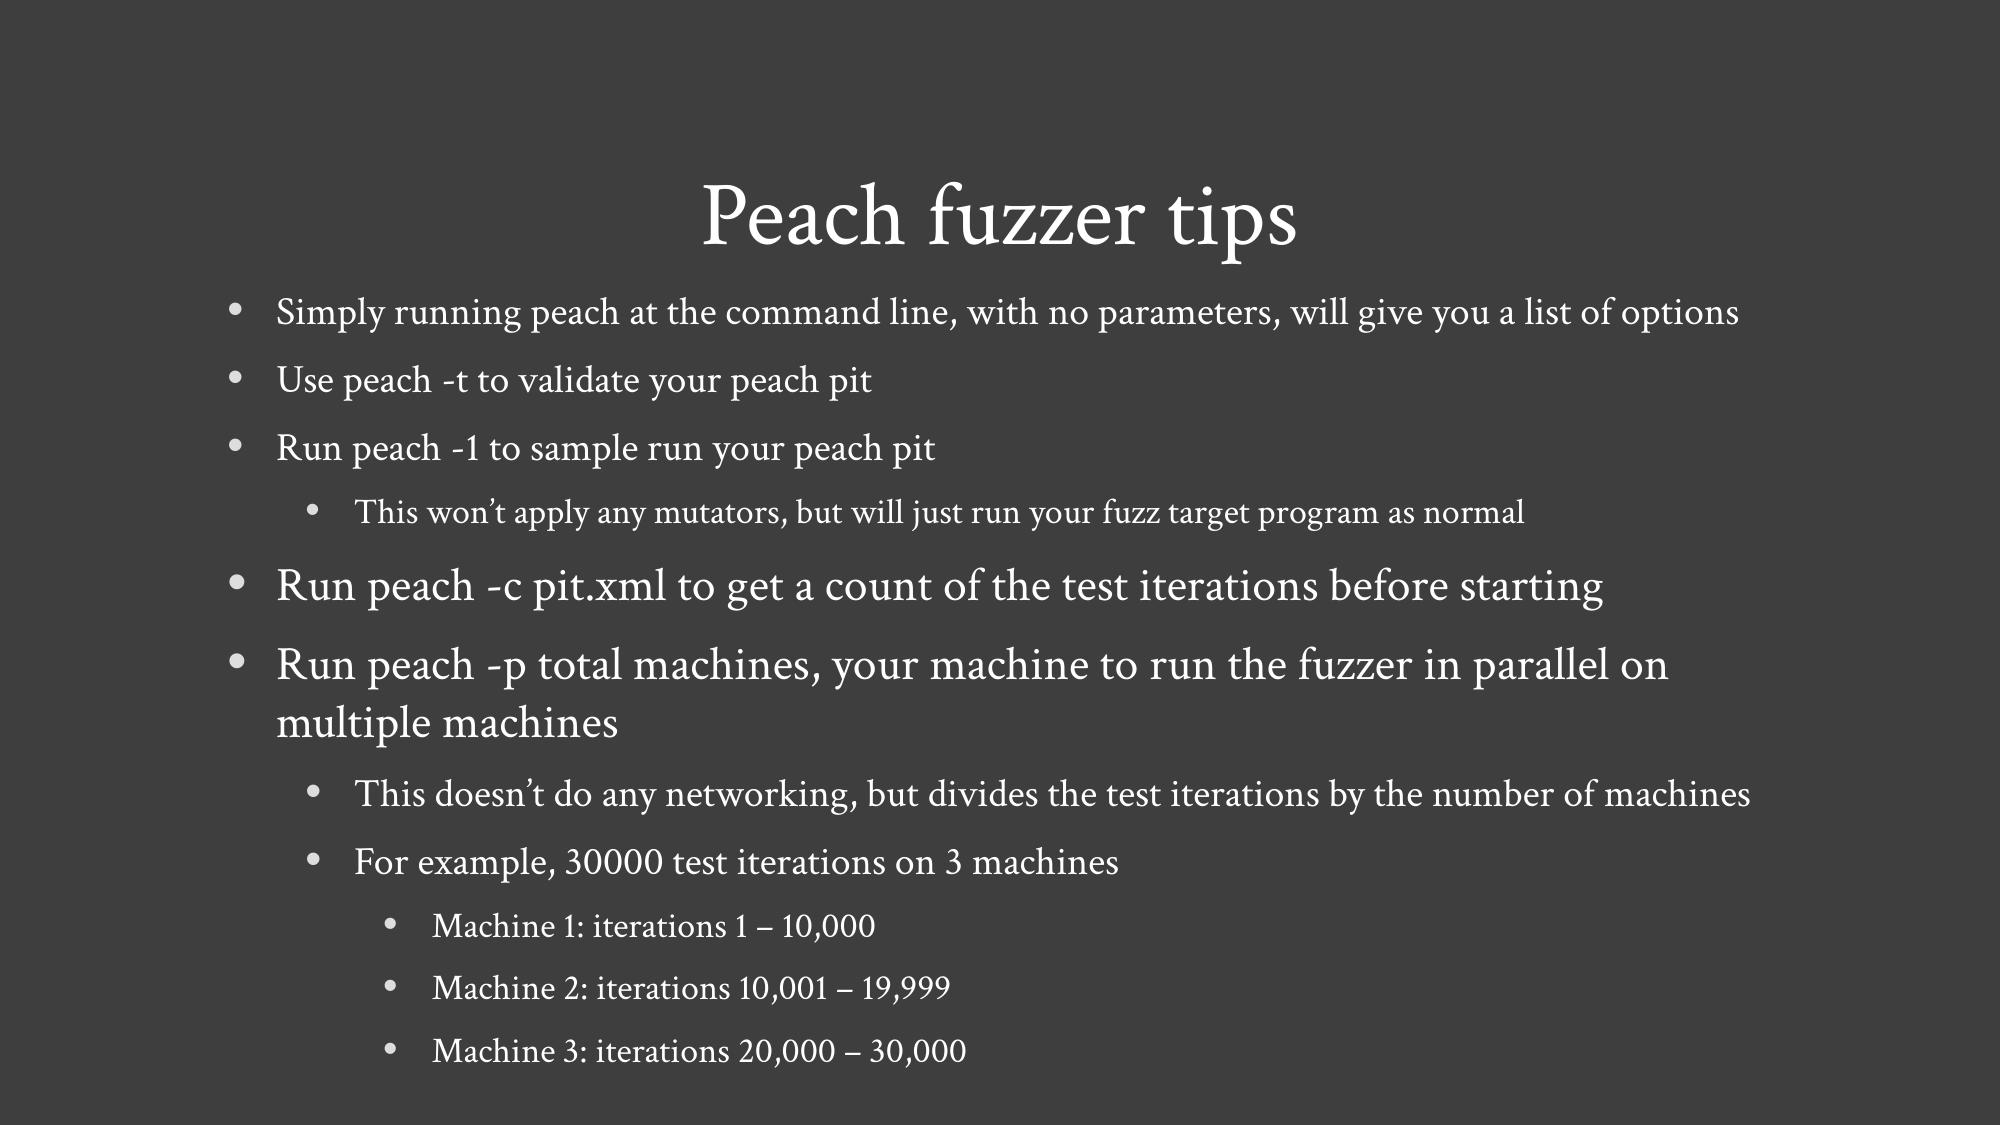

# Peach fuzzer tips
Simply running peach at the command line, with no parameters, will give you a list of options
Use peach -t to validate your peach pit
Run peach -1 to sample run your peach pit
This won’t apply any mutators, but will just run your fuzz target program as normal
Run peach -c pit.xml to get a count of the test iterations before starting
Run peach -p total machines, your machine to run the fuzzer in parallel on multiple machines
This doesn’t do any networking, but divides the test iterations by the number of machines
For example, 30000 test iterations on 3 machines
Machine 1: iterations 1 – 10,000
Machine 2: iterations 10,001 – 19,999
Machine 3: iterations 20,000 – 30,000